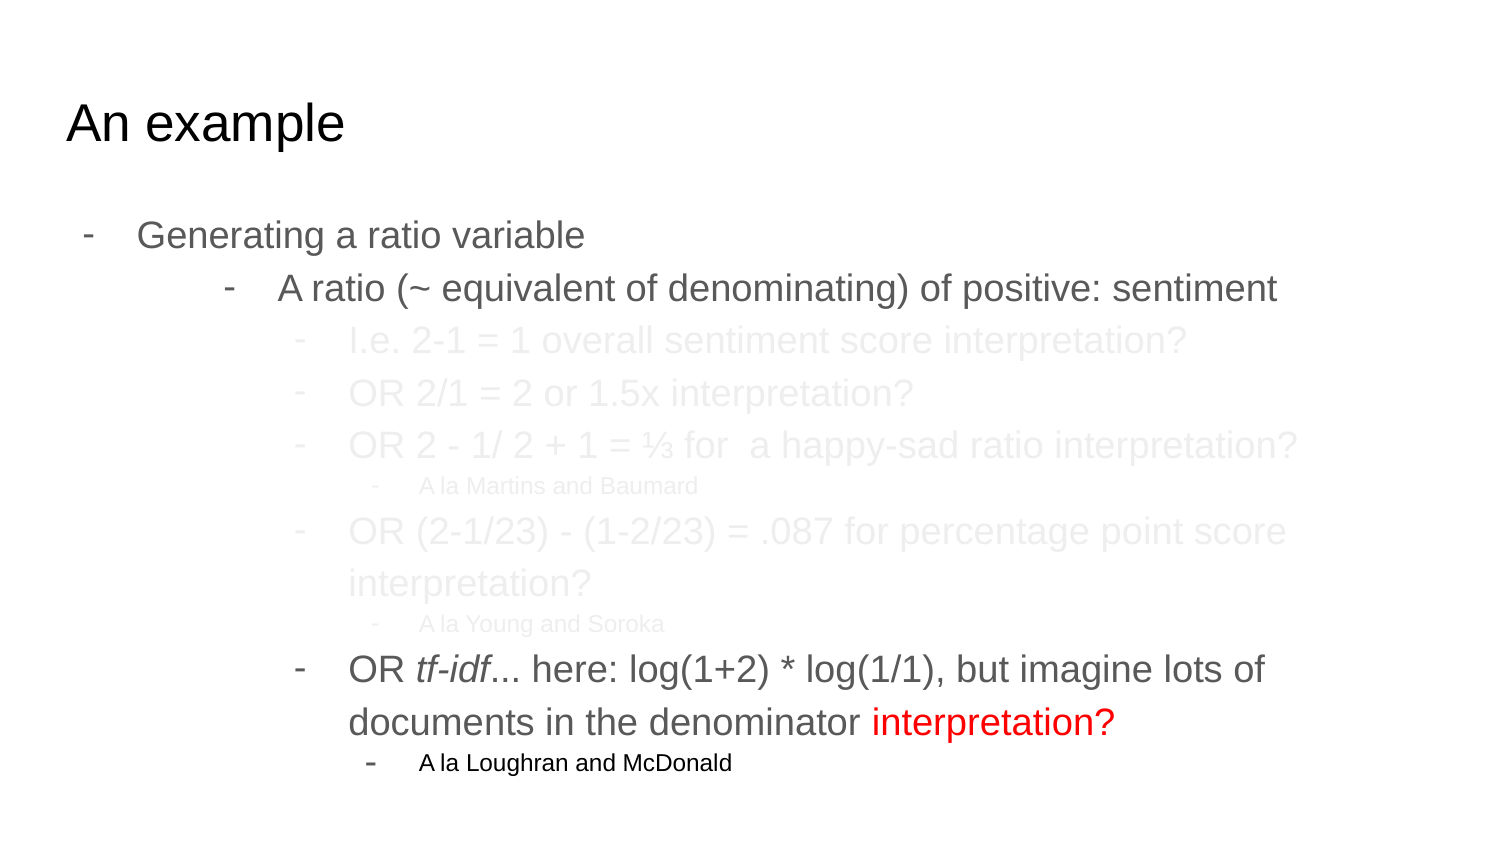

# An example
Generating a ratio variable
A ratio (~ equivalent of denominating) of positive: sentiment
I.e. 2-1 = 1 overall sentiment score interpretation?
OR 2/1 = 2 or 1.5x interpretation?
OR 2 - 1/ 2 + 1 = ⅓ for  a happy-sad ratio interpretation?
A la Martins and Baumard
OR (2-1/23) - (1-2/23) = .087 for percentage point score interpretation?
A la Young and Soroka
OR tf-idf... here: log(1+2) * log(1/1), but imagine lots of documents in the denominator interpretation?
A la Loughran and McDonald